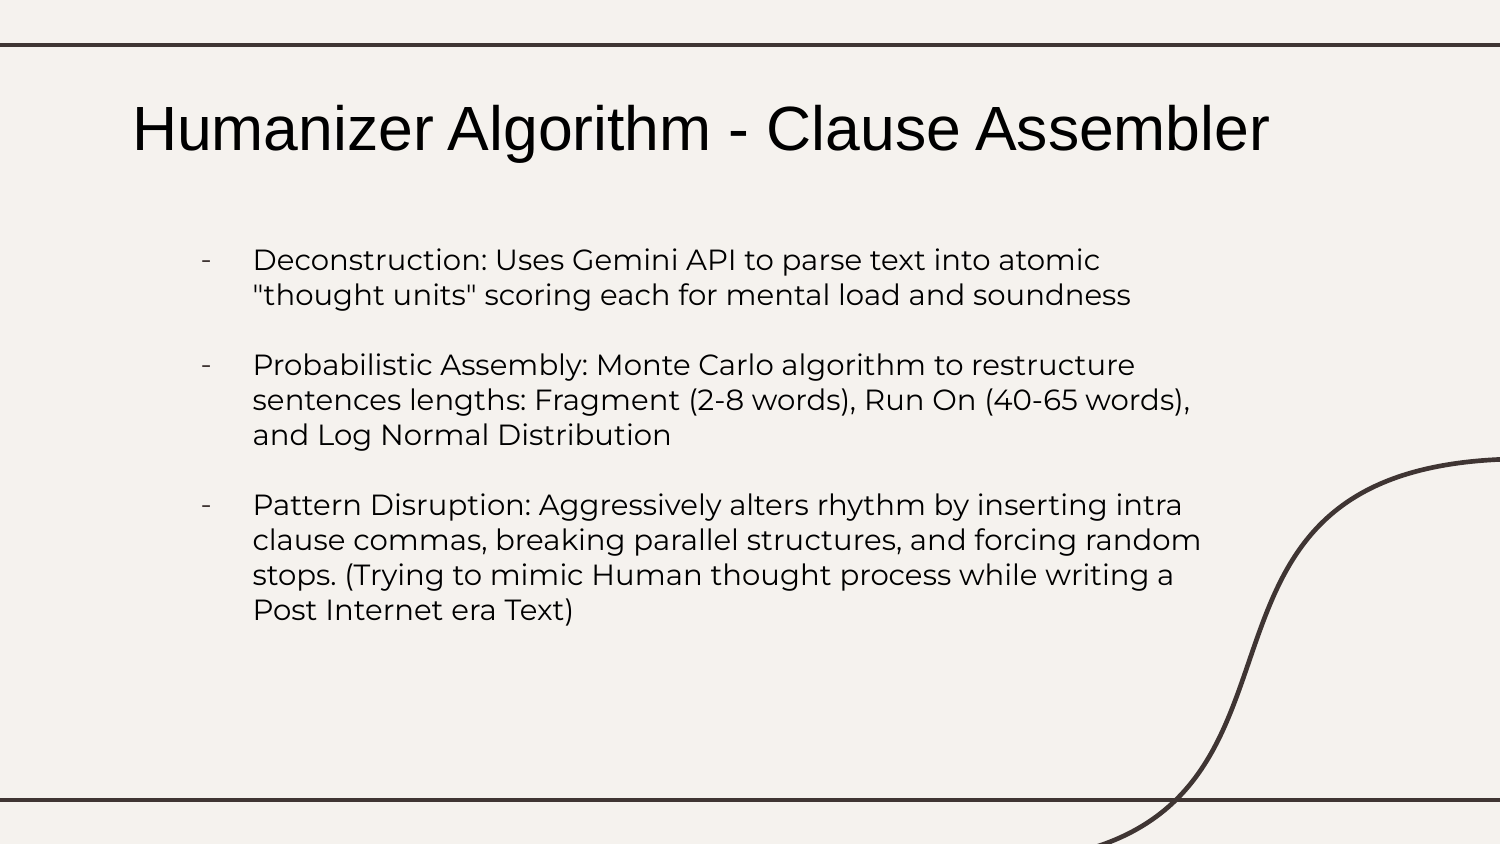

# Humanizer Algorithm - Clause Assembler
Deconstruction: Uses Gemini API to parse text into atomic "thought units" scoring each for mental load and soundness
Probabilistic Assembly: Monte Carlo algorithm to restructure sentences lengths: Fragment (2-8 words), Run On (40-65 words), and Log Normal Distribution
Pattern Disruption: Aggressively alters rhythm by inserting intra clause commas, breaking parallel structures, and forcing random stops. (Trying to mimic Human thought process while writing a Post Internet era Text)